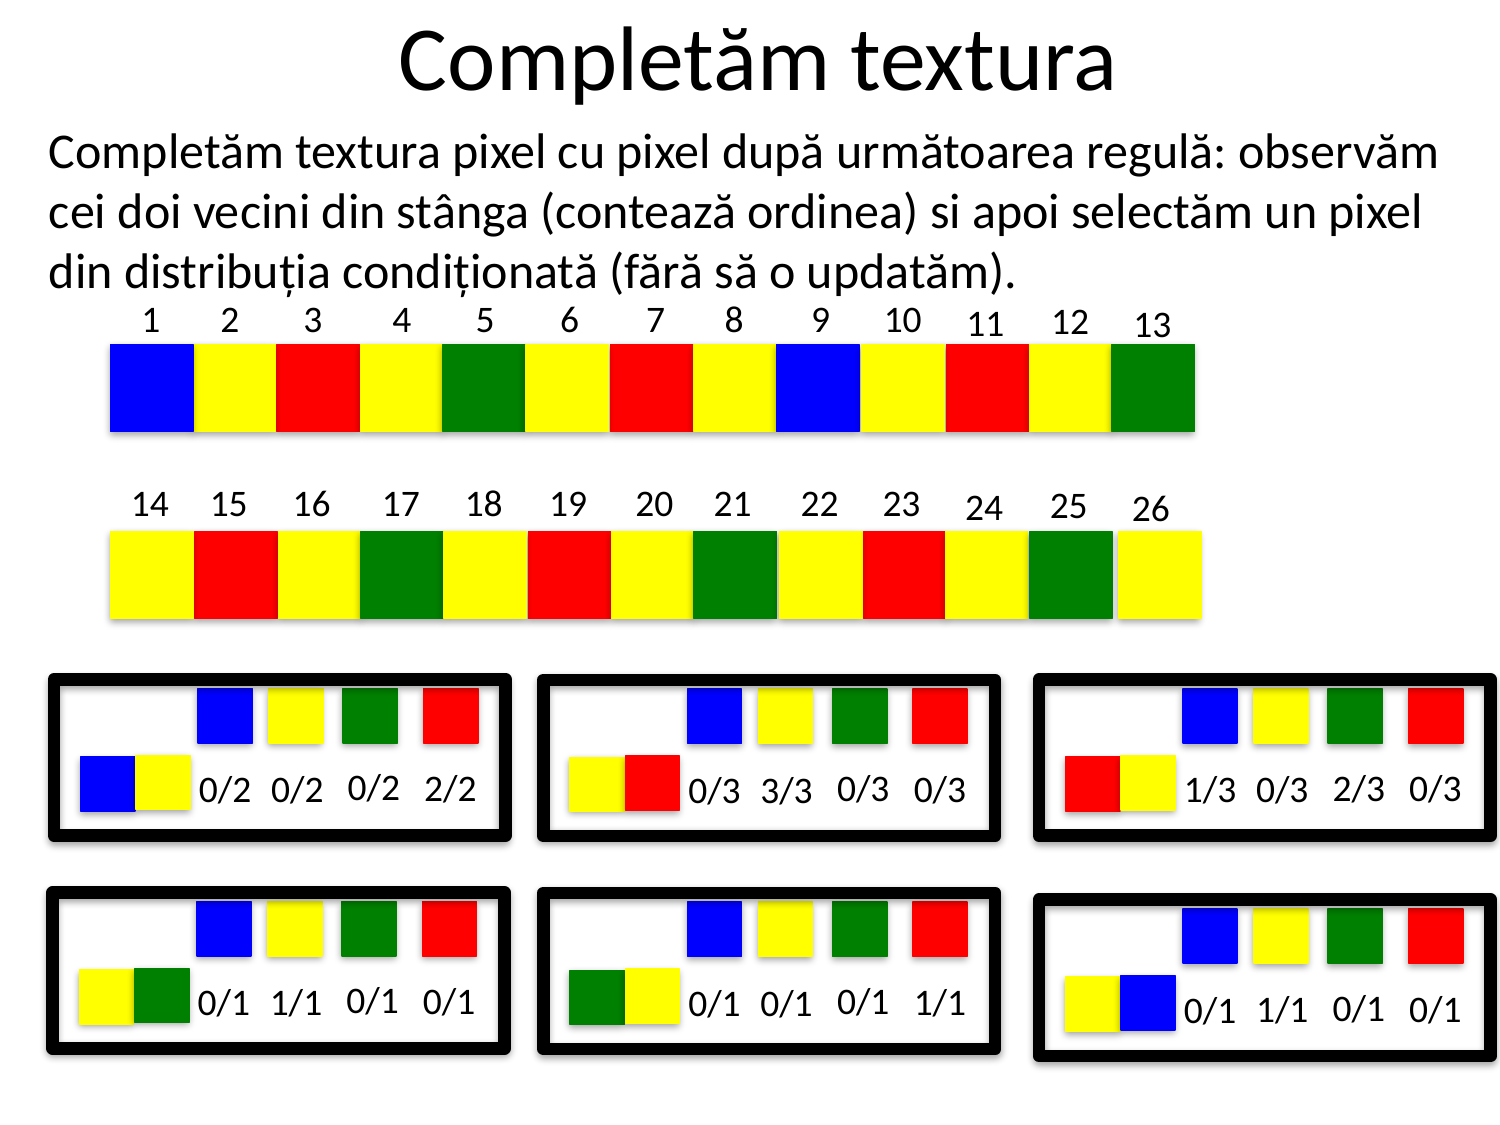

# Completăm textura
Completăm textura pixel cu pixel după următoarea regulă: observăm cei doi vecini din stânga (contează ordinea) si apoi selectăm un pixel din distribuția condiționată (fără să o updatăm).
1
2
3
4
5
6
7
8
9
10
12
11
13

14
15
16
17
18
19
20
21
22
23
25
24
26

0/2
2/2

0/2
0/2

2/3
0/3

0/3
1/3

0/3
0/3

3/3
0/3

0/1
0/1

1/1
0/1

0/1
1/1

0/1
0/1

0/1
0/1

1/1
0/1